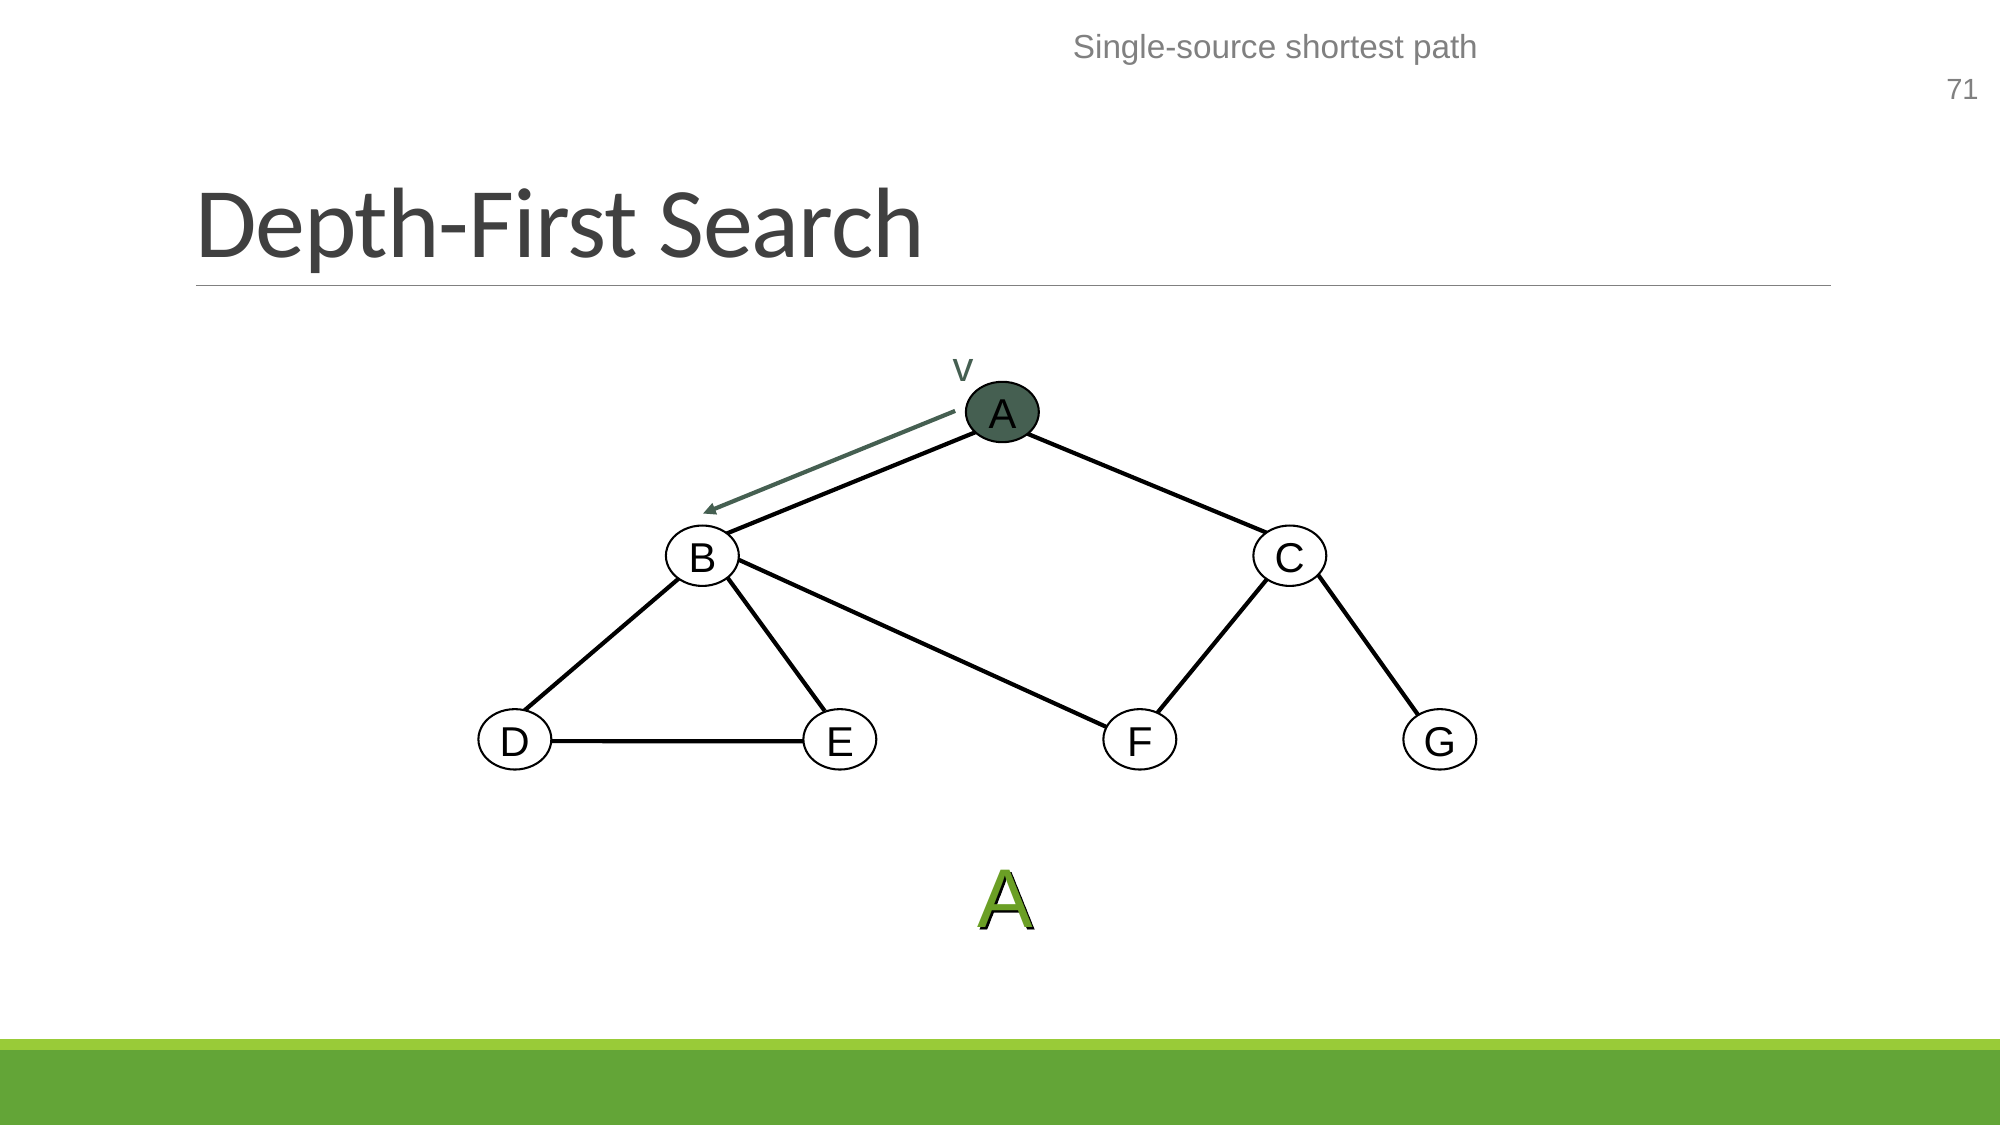

# Depth-First Search

v
A

B
C

D
E
F
G

A